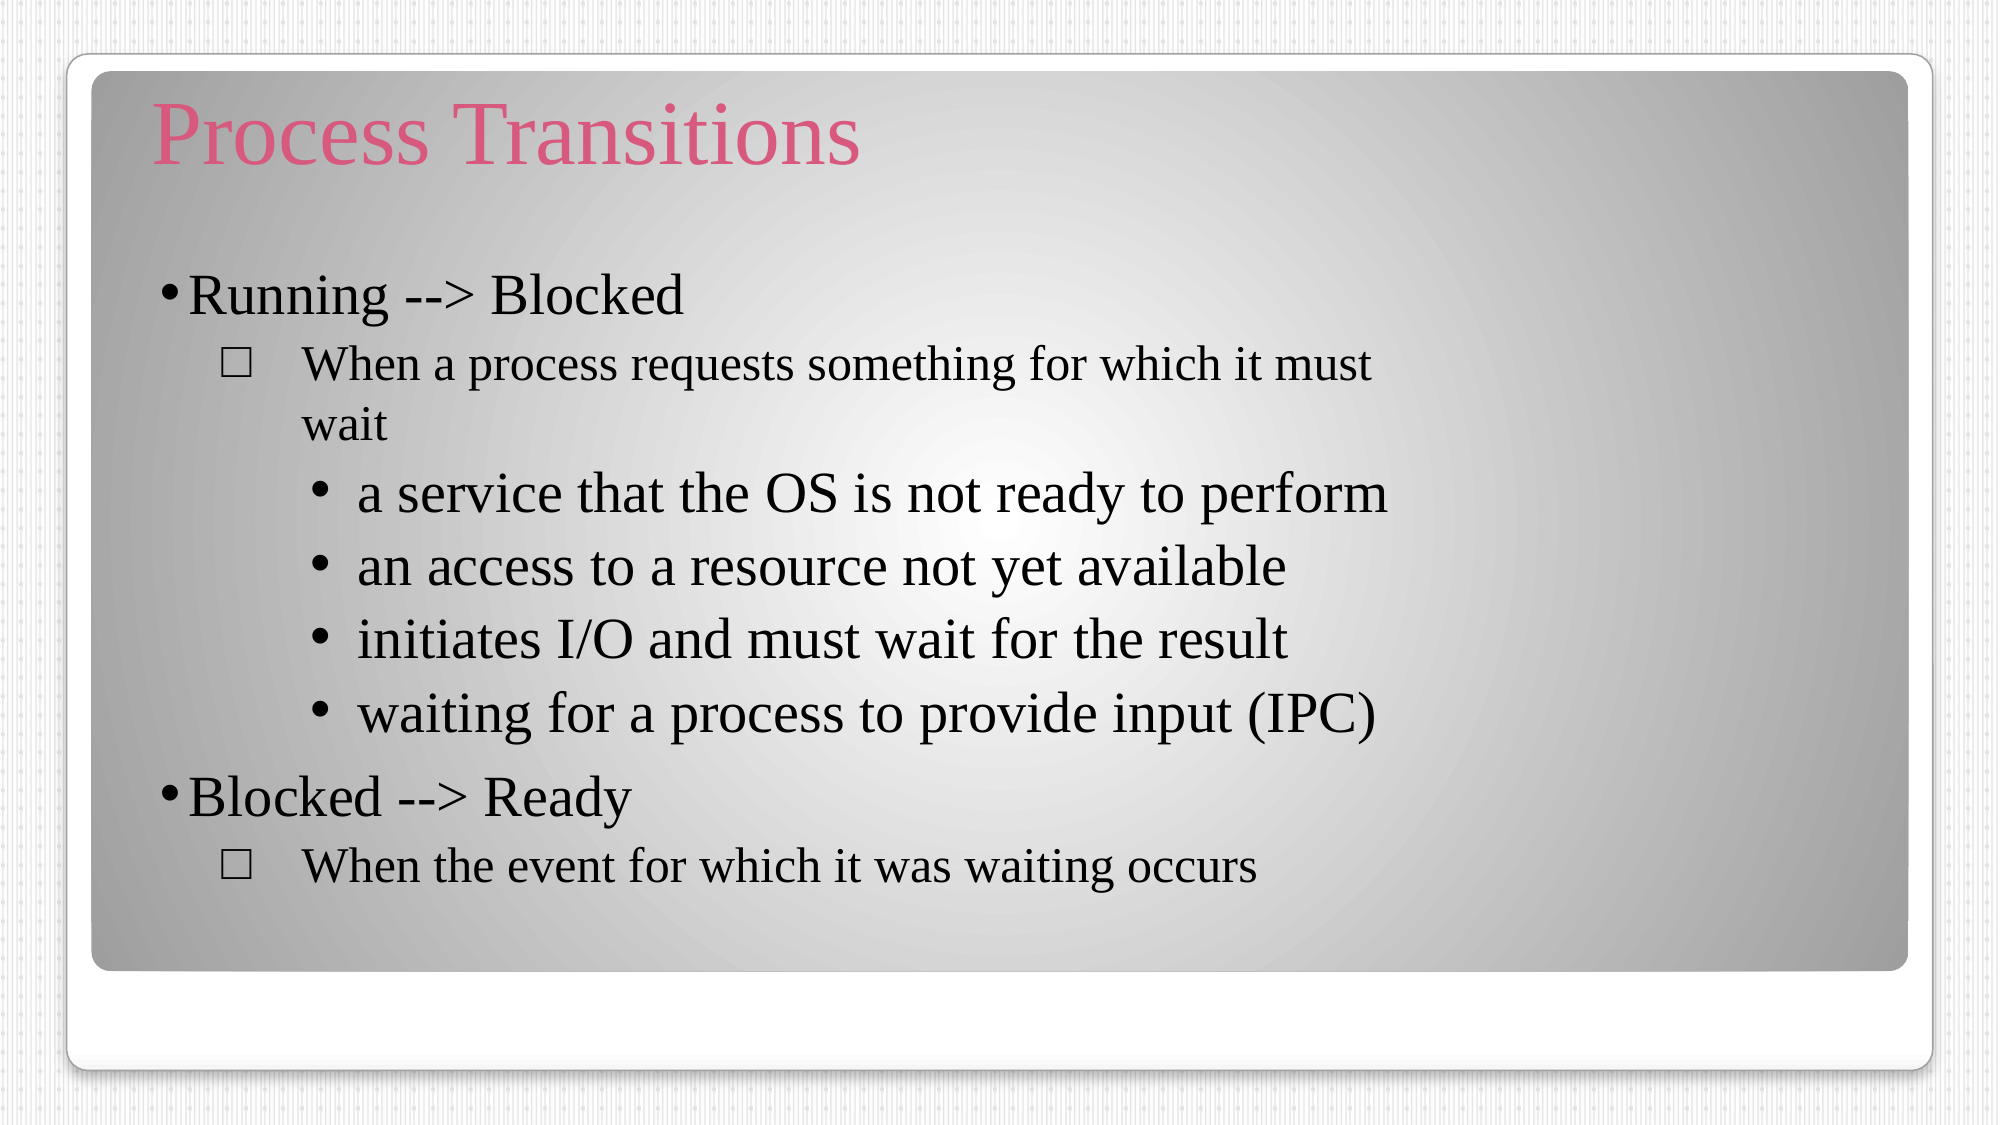

# Process Transitions
Running --> Blocked
When a process requests something for which it must wait
a service that the OS is not ready to perform
an access to a resource not yet available
initiates I/O and must wait for the result
waiting for a process to provide input (IPC)
Blocked --> Ready
When the event for which it was waiting occurs